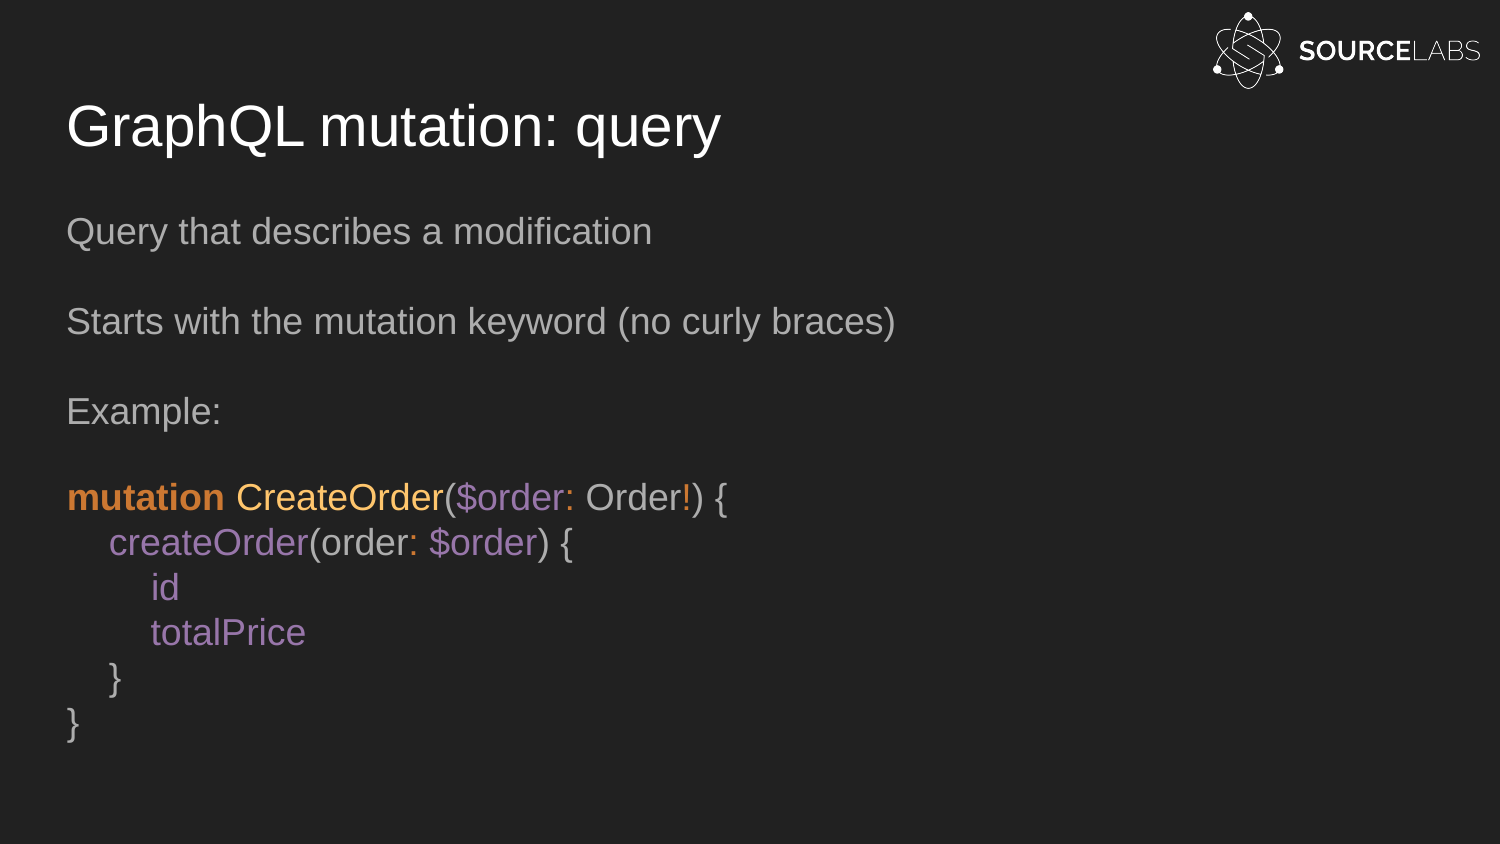

# GraphQL mutation: query
Query that describes a modification

Starts with the mutation keyword (no curly braces)

Example:

mutation CreateOrder($order: Order!) {
    createOrder(order: $order) {
        id
        totalPrice
    }
}